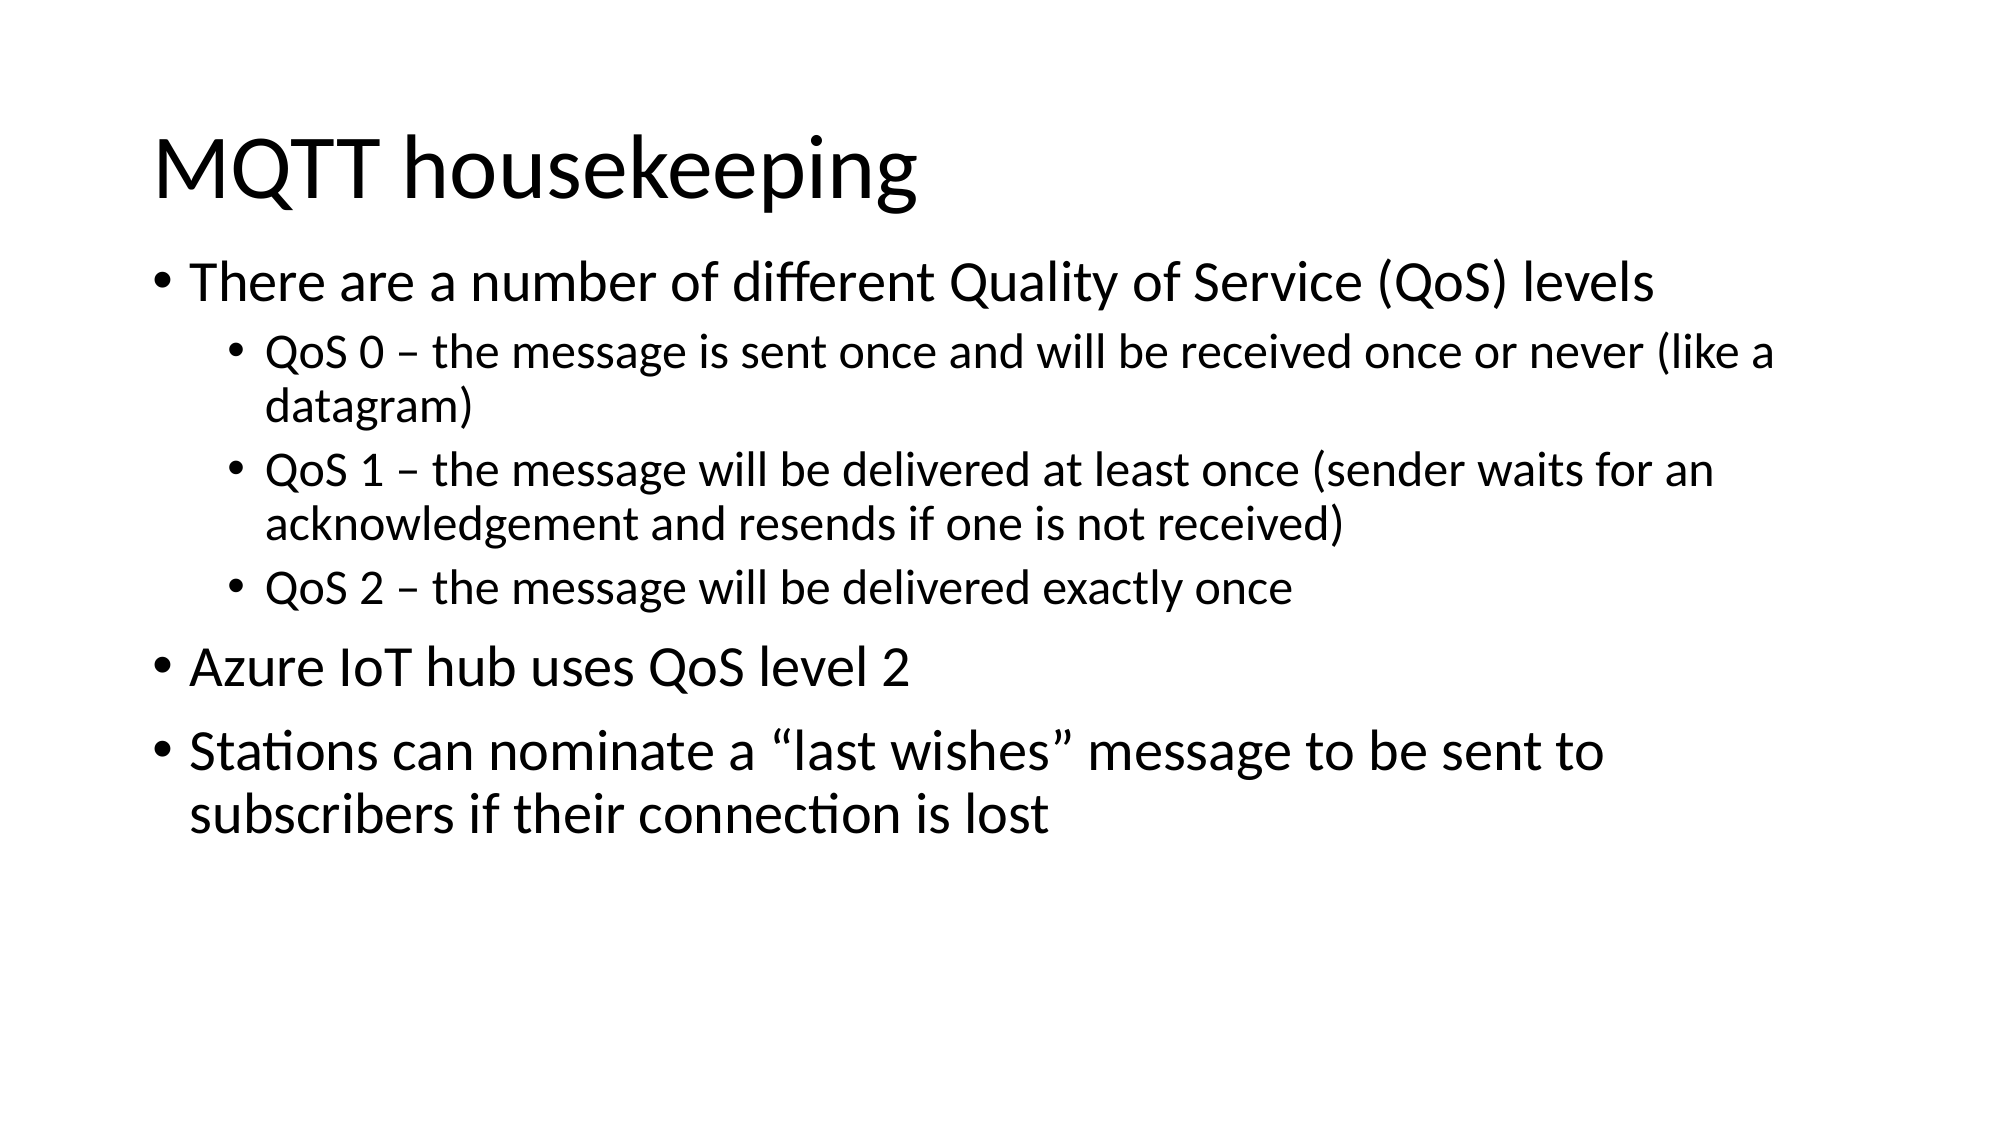

# MQTT housekeeping
There are a number of different Quality of Service (QoS) levels
QoS 0 – the message is sent once and will be received once or never (like a datagram)
QoS 1 – the message will be delivered at least once (sender waits for an acknowledgement and resends if one is not received)
QoS 2 – the message will be delivered exactly once
Azure IoT hub uses QoS level 2
Stations can nominate a “last wishes” message to be sent to subscribers if their connection is lost